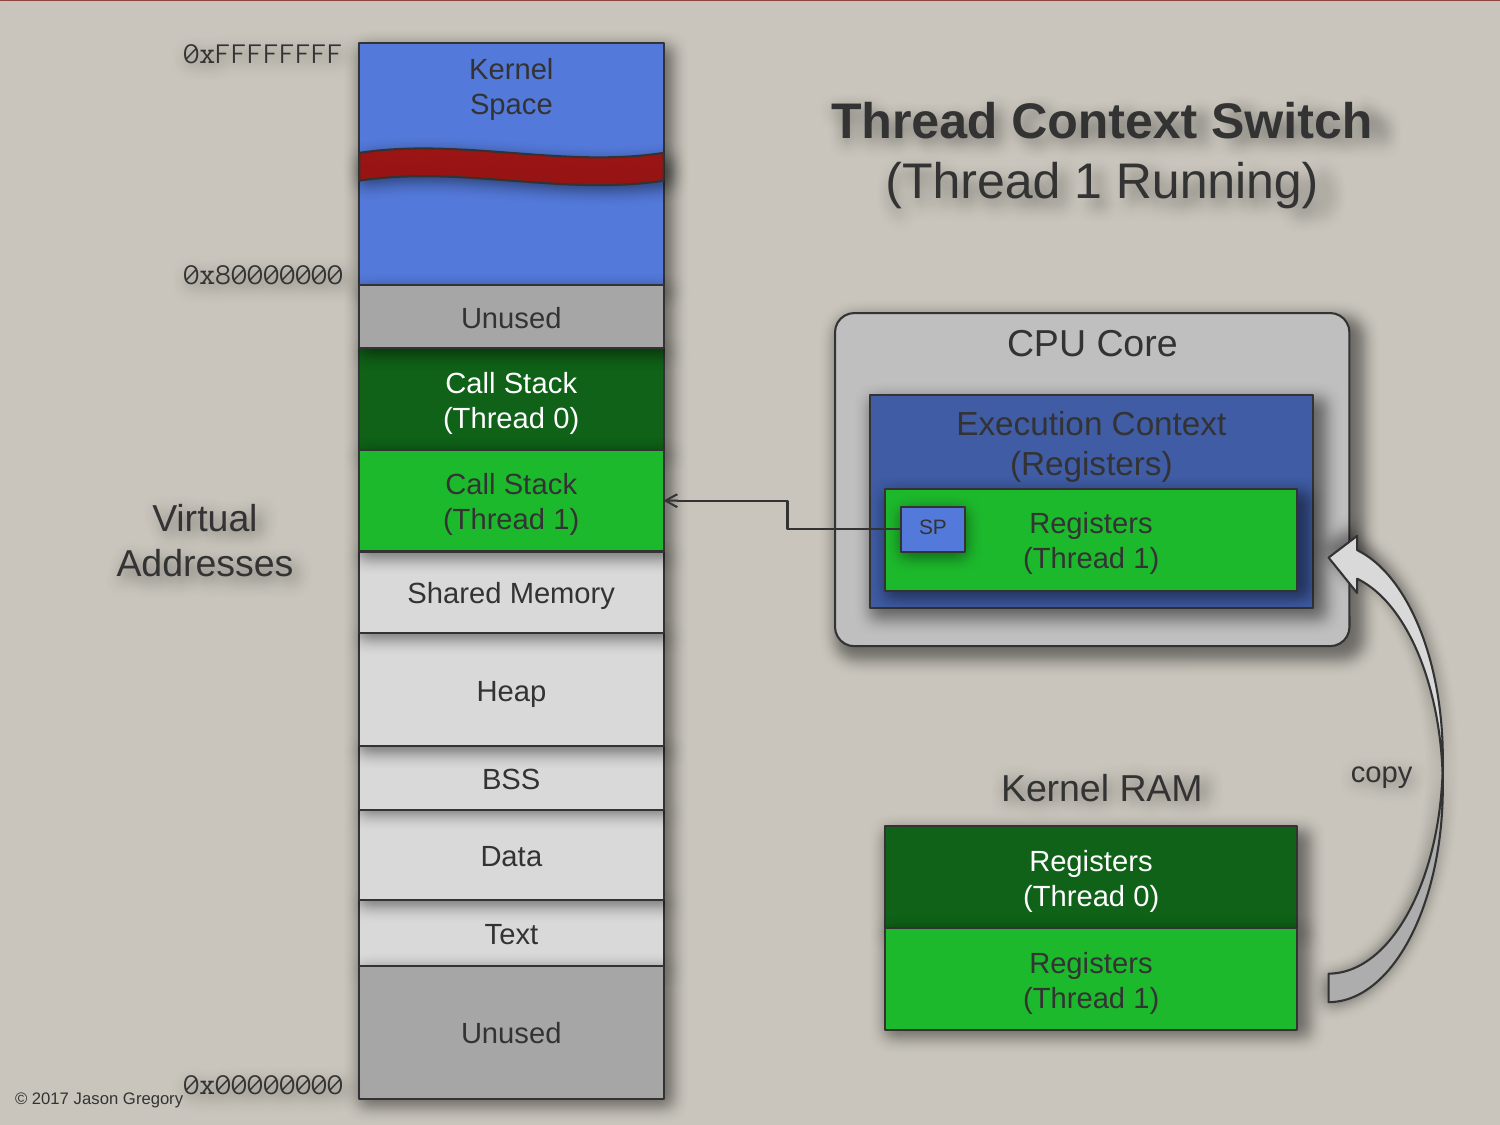

0xFFFFFFFF
Thread Context Switch
(Thread 1 Running)
Kernel
Space

0x80000000
Unused
CPU Core
Call Stack
(Thread 0)
Execution Context
(Registers)
Call Stack
(Thread 1)
Virtual
Addresses
Registers
(Thread 1)
SP

copy
Shared Memory
Heap
BSS
Kernel RAM
Data
Registers
(Thread 0)
Text
Registers
(Thread 1)
Unused
0x00000000
© 2017 Jason Gregory